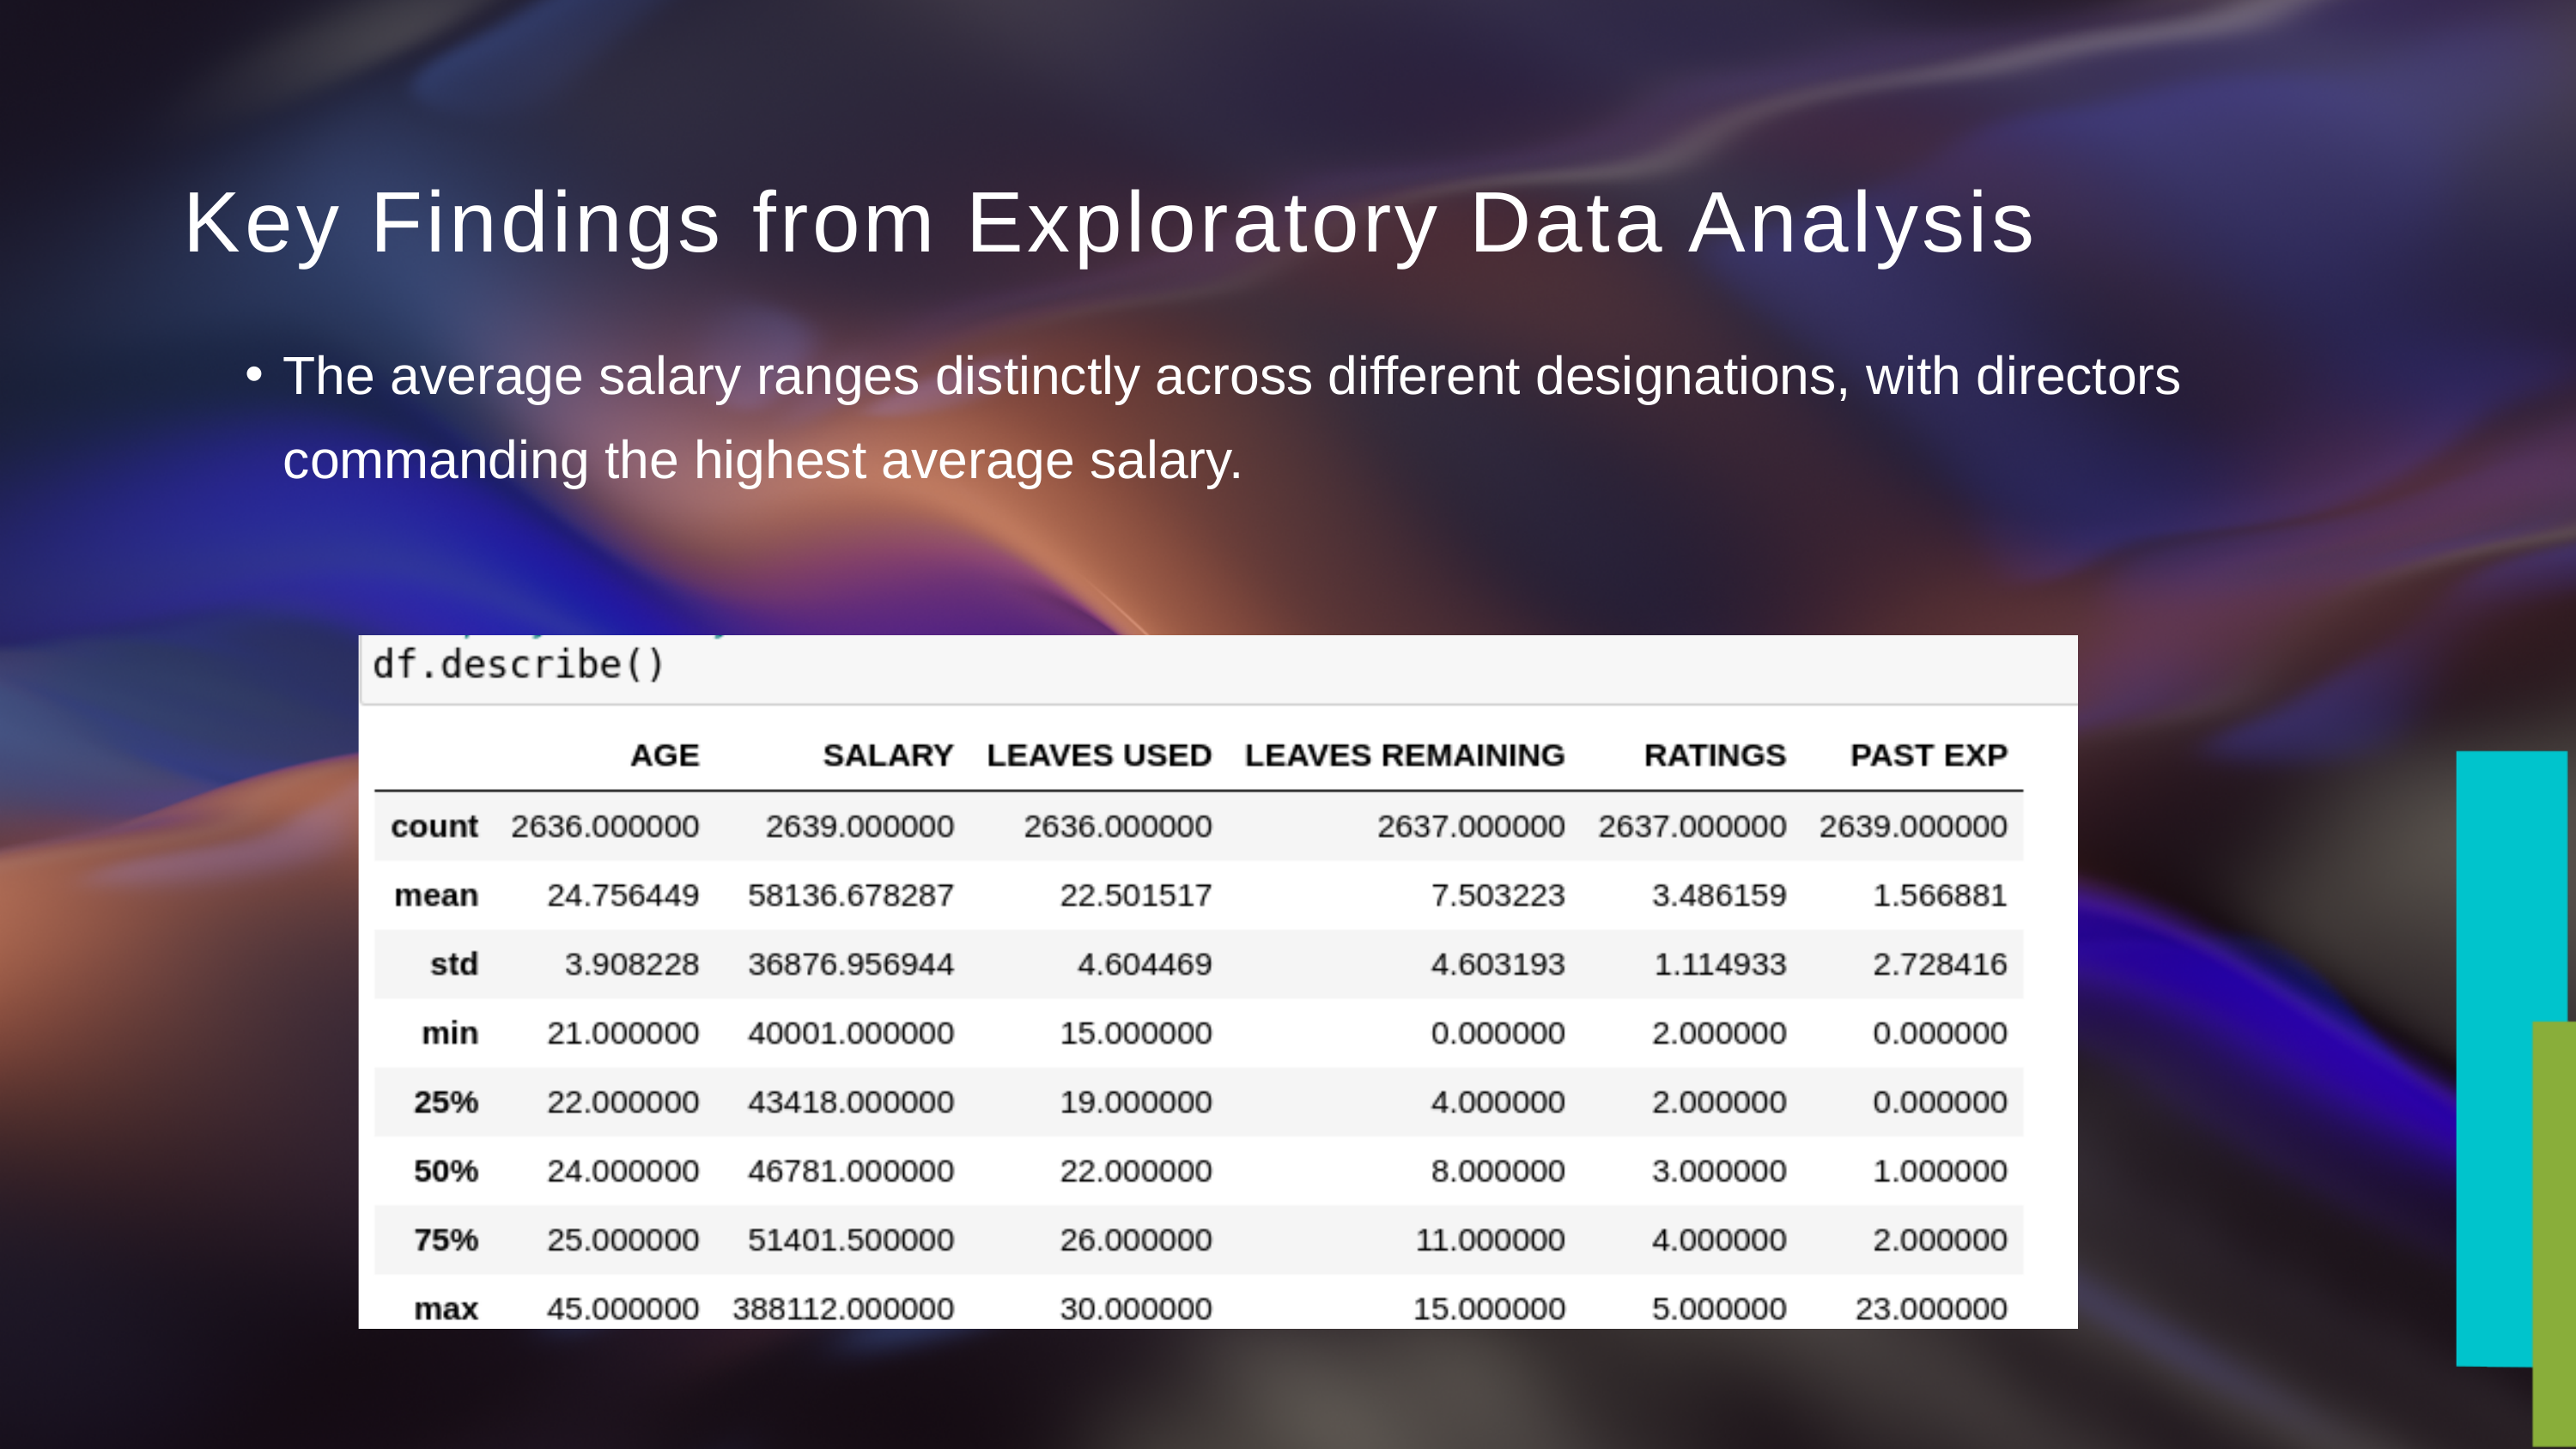

Key Findings from Exploratory Data Analysis
The average salary ranges distinctly across different designations, with directors commanding the highest average salary.